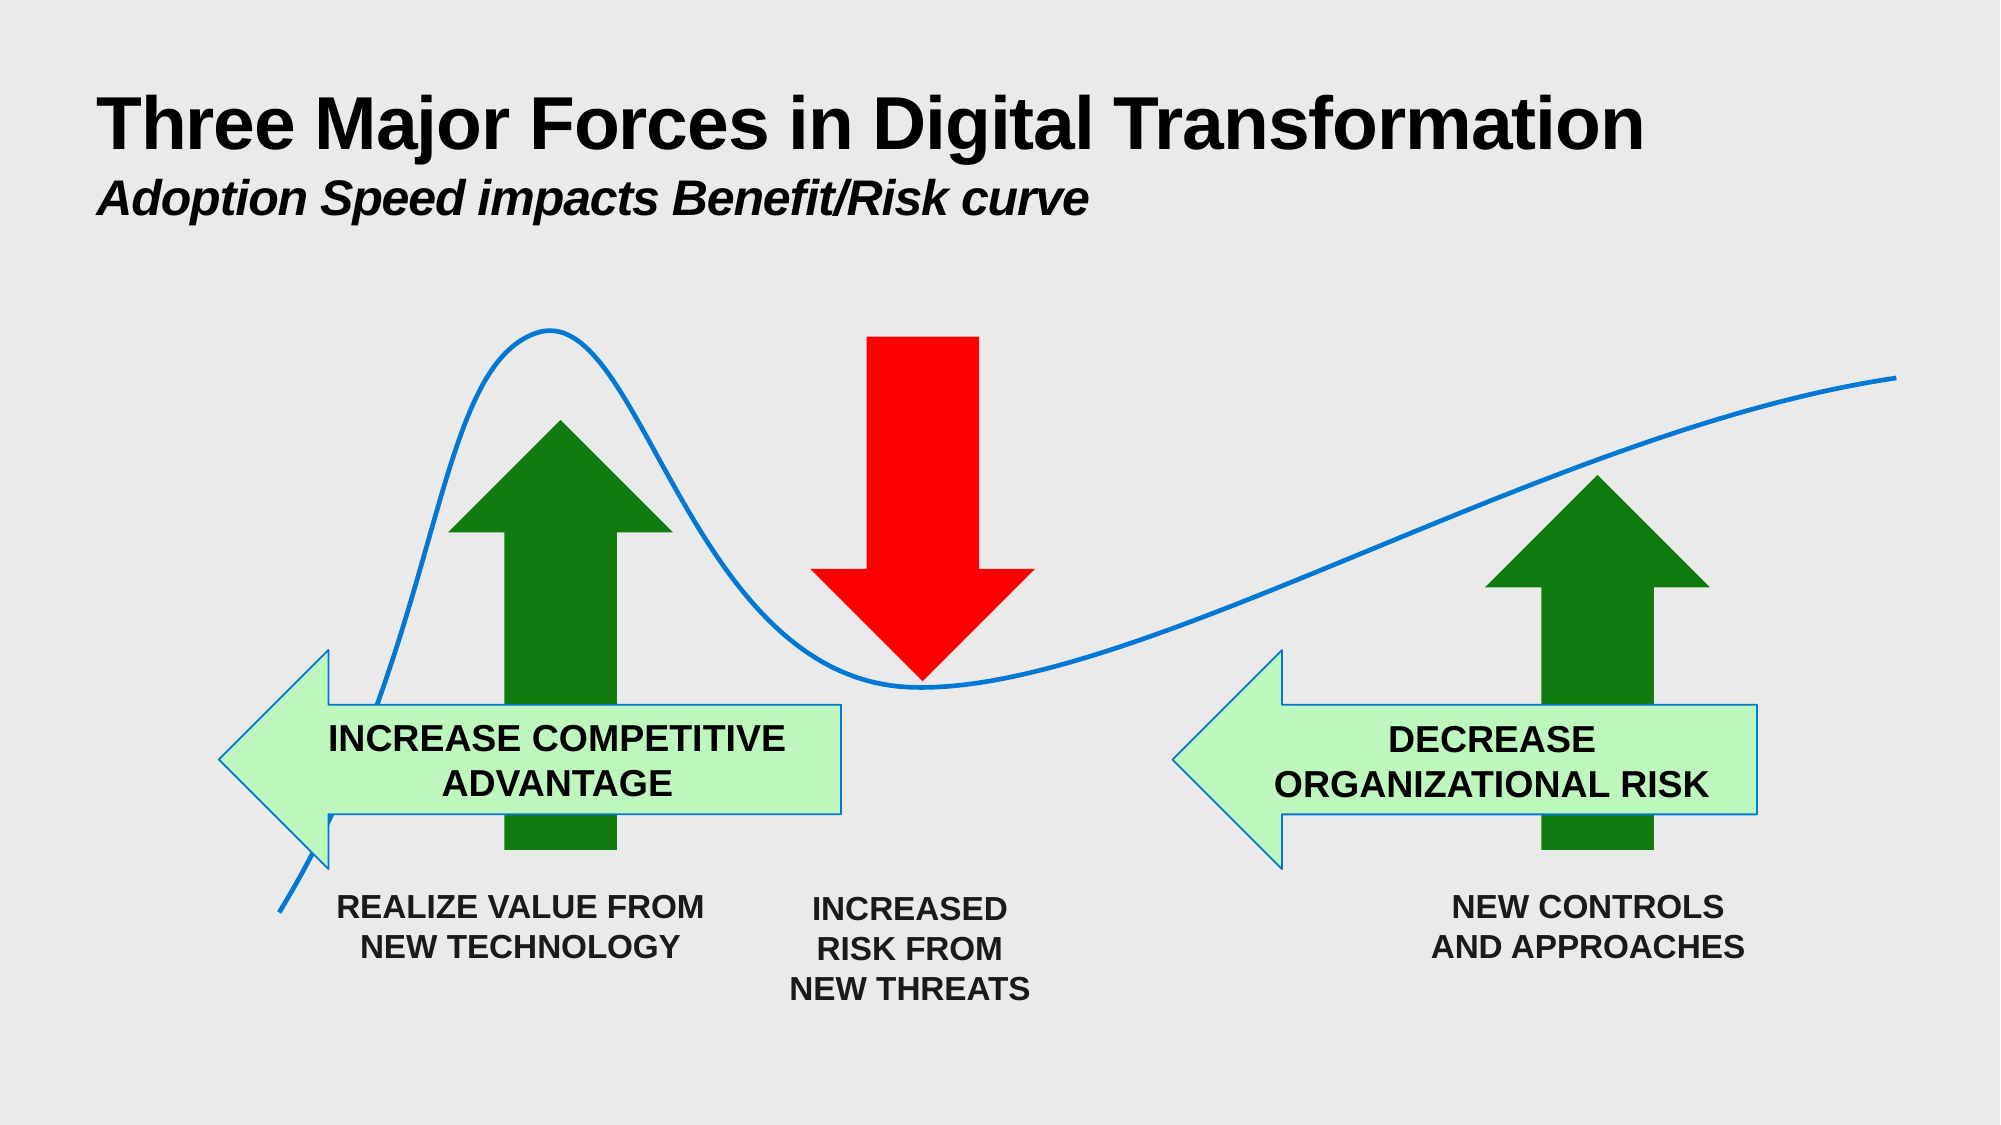

# Three Major Forces in Digital Transformation Adoption Speed impacts Benefit/Risk curve

INCREASE COMPETITIVE ADVANTAGE
DECREASE ORGANIZATIONAL RISK
REALIZE VALUE FROM NEW TECHNOLOGY
NEW CONTROLS AND APPROACHES
INCREASED RISK FROM NEW THREATS